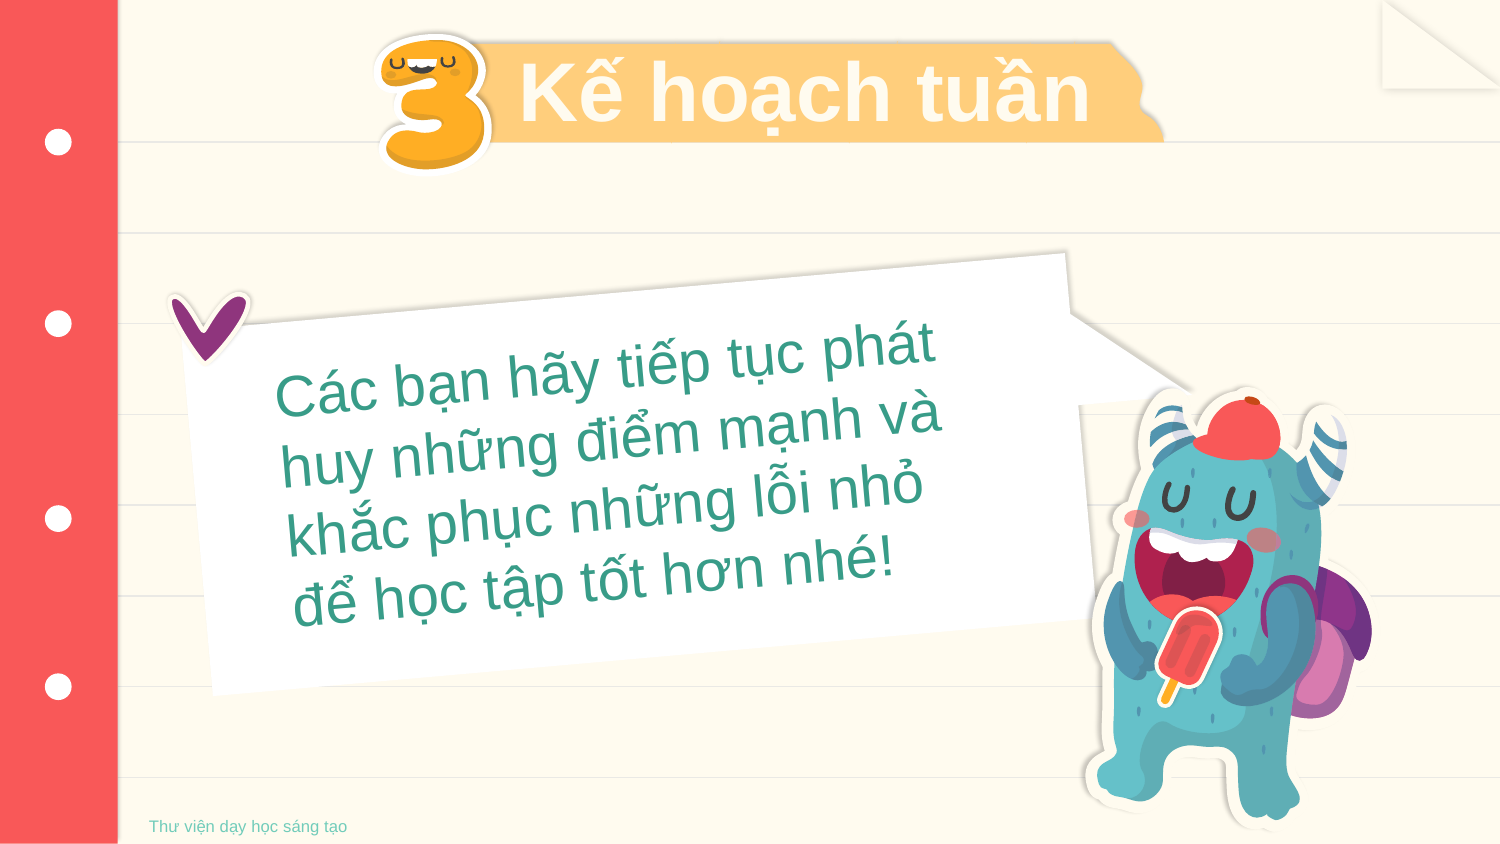

# Kế hoạch tuần mới

Các bạn hãy tiếp tục phát huy những điểm mạnh và khắc phục những lỗi nhỏ để học tập tốt hơn nhé!